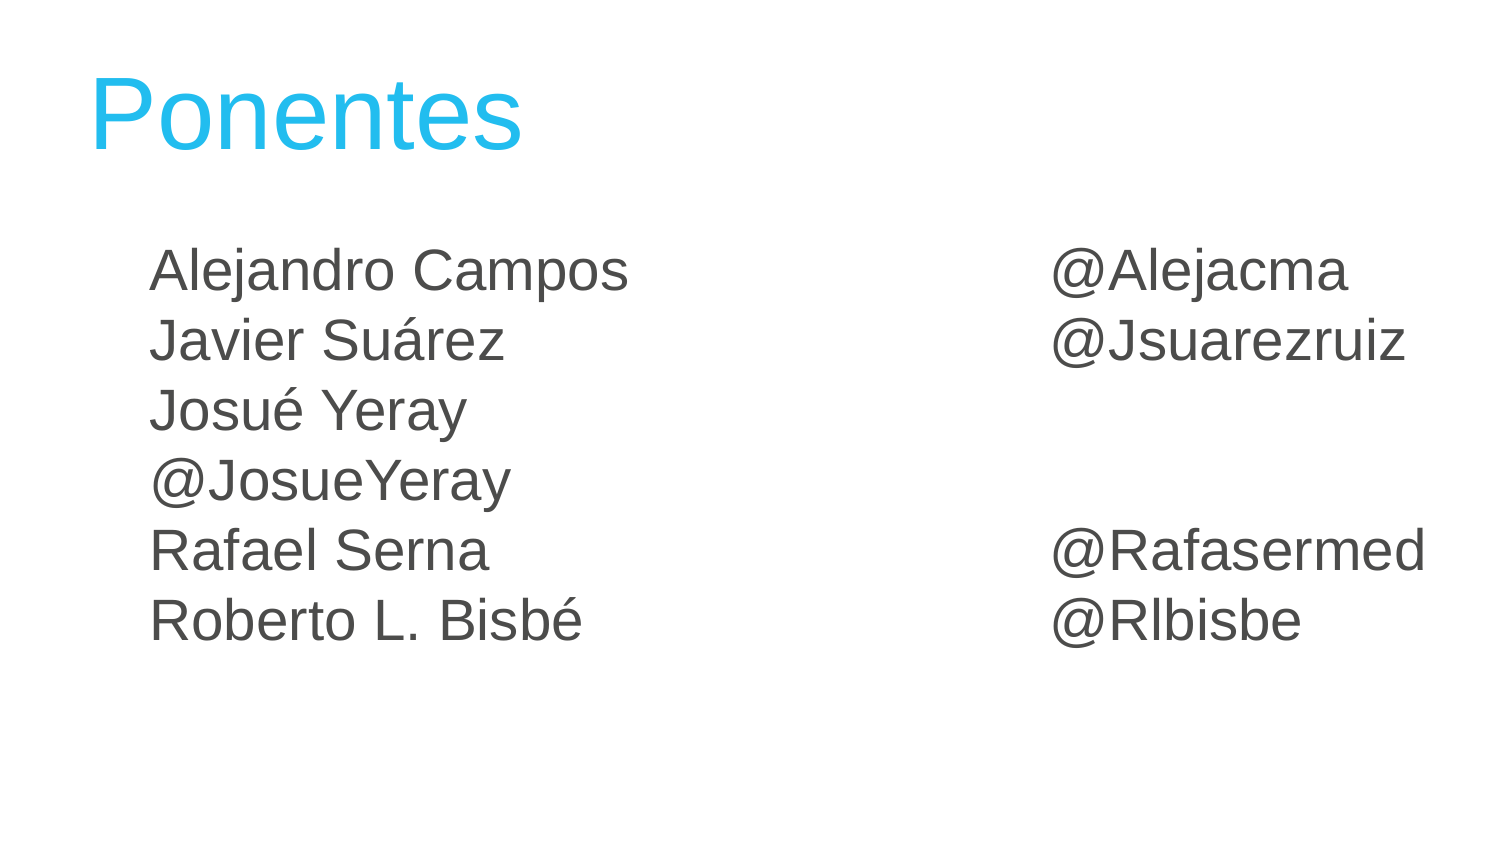

Ponentes
Alejandro Campos			@Alejacma
Javier Suárez				@Jsuarezruiz
Josué Yeray					@JosueYeray
Rafael Serna				@Rafasermed
Roberto L. Bisbé				@Rlbisbe